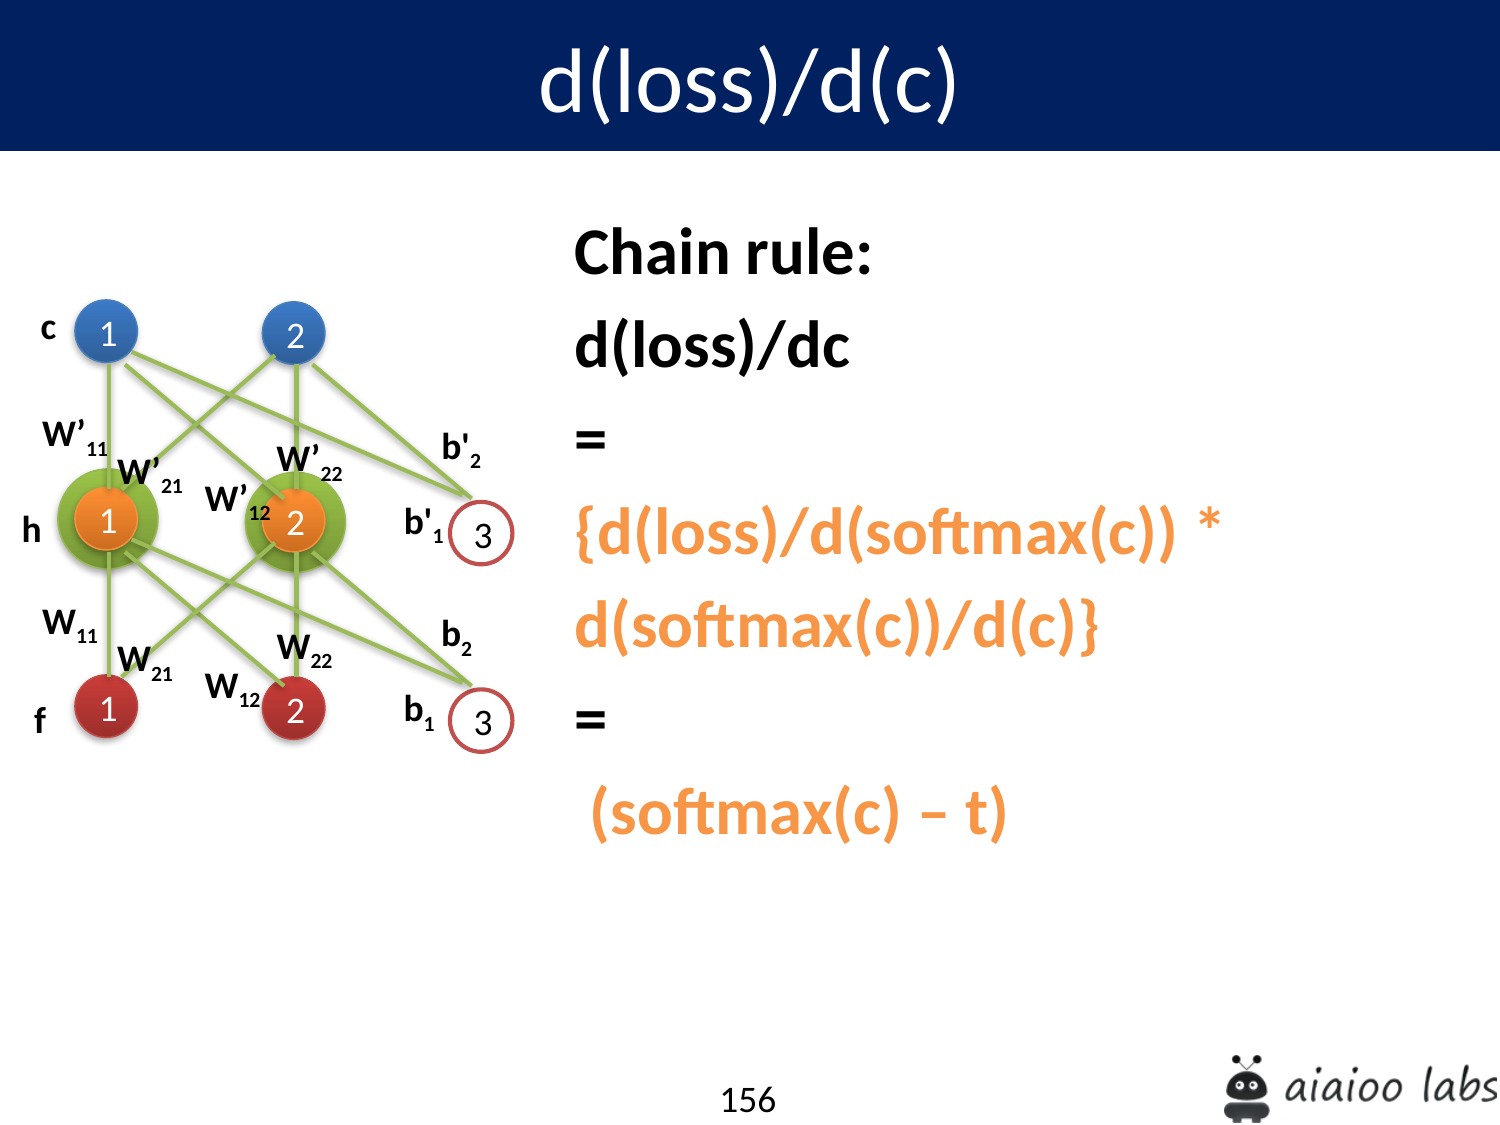

d(loss)/d(c)
Chain rule:
d(loss)/dc
=
{d(loss)/d(softmax(c)) *
d(softmax(c))/d(c)}
=
 (softmax(c) – t)
c
1
2
W’11
b'2
W’22
W’21
W’12

1
2
b'1
h
3
W11
b2
W22
W21
W12
1
2
b1
f
3